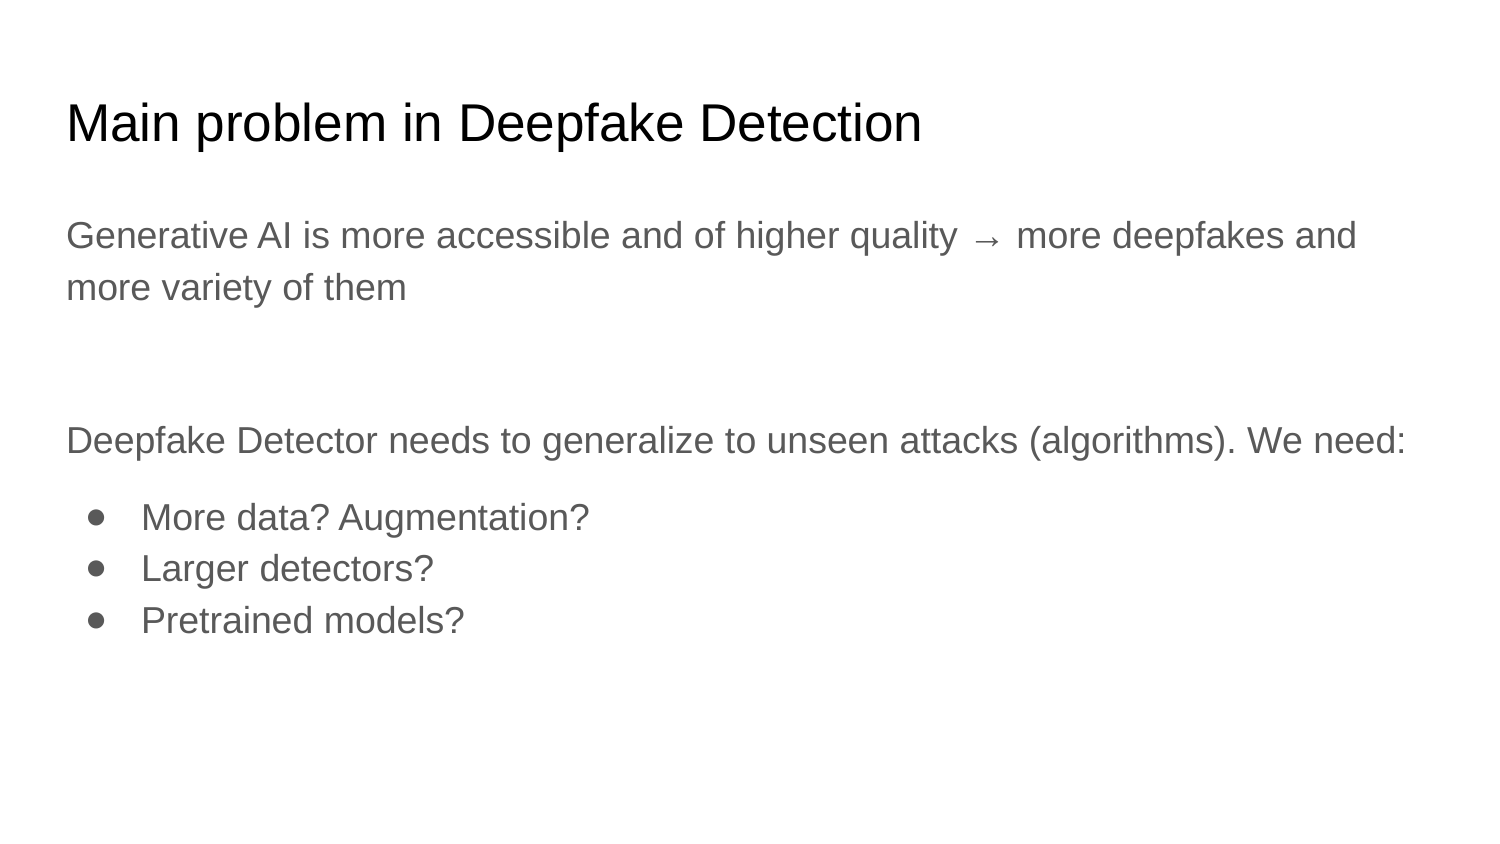

# Main problem in Deepfake Detection
Generative AI is more accessible and of higher quality → more deepfakes and more variety of them

Deepfake Detector needs to generalize to unseen attacks (algorithms). We need:
More data? Augmentation?
Larger detectors?
Pretrained models?